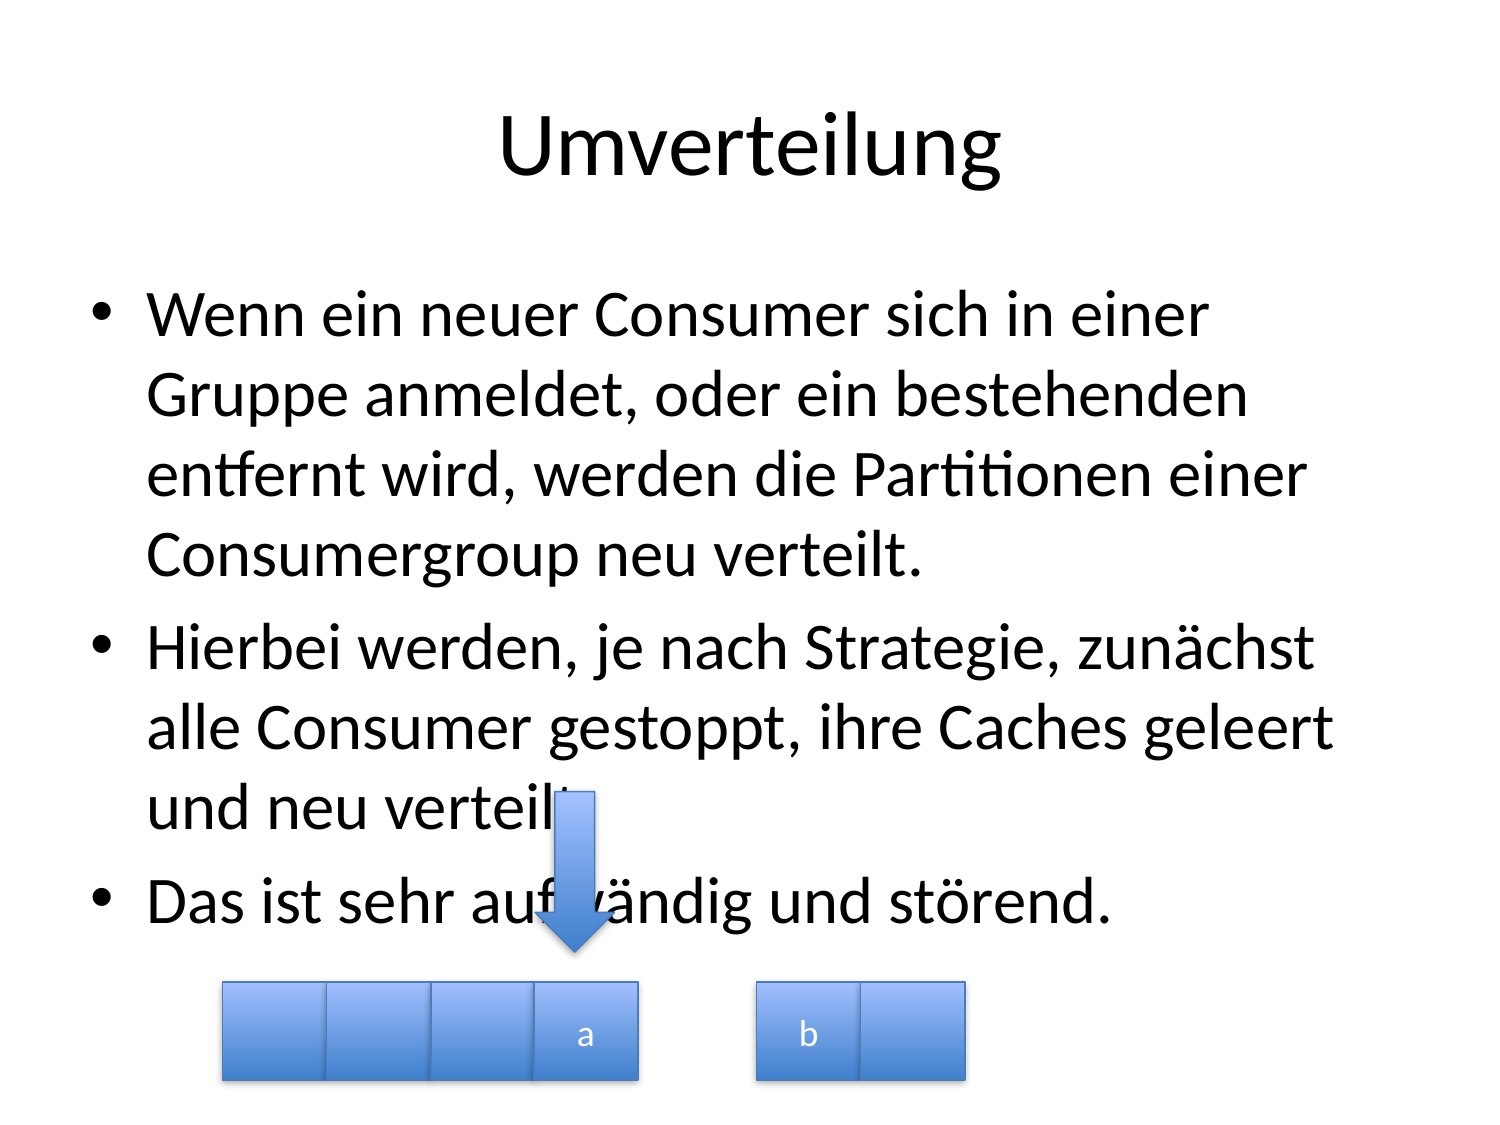

# Umverteilung
Wenn ein neuer Consumer sich in einer Gruppe anmeldet, oder ein bestehenden entfernt wird, werden die Partitionen einer Consumergroup neu verteilt.
Hierbei werden, je nach Strategie, zunächst alle Consumer gestoppt, ihre Caches geleert und neu verteilt.
Das ist sehr aufwändig und störend.

a
b